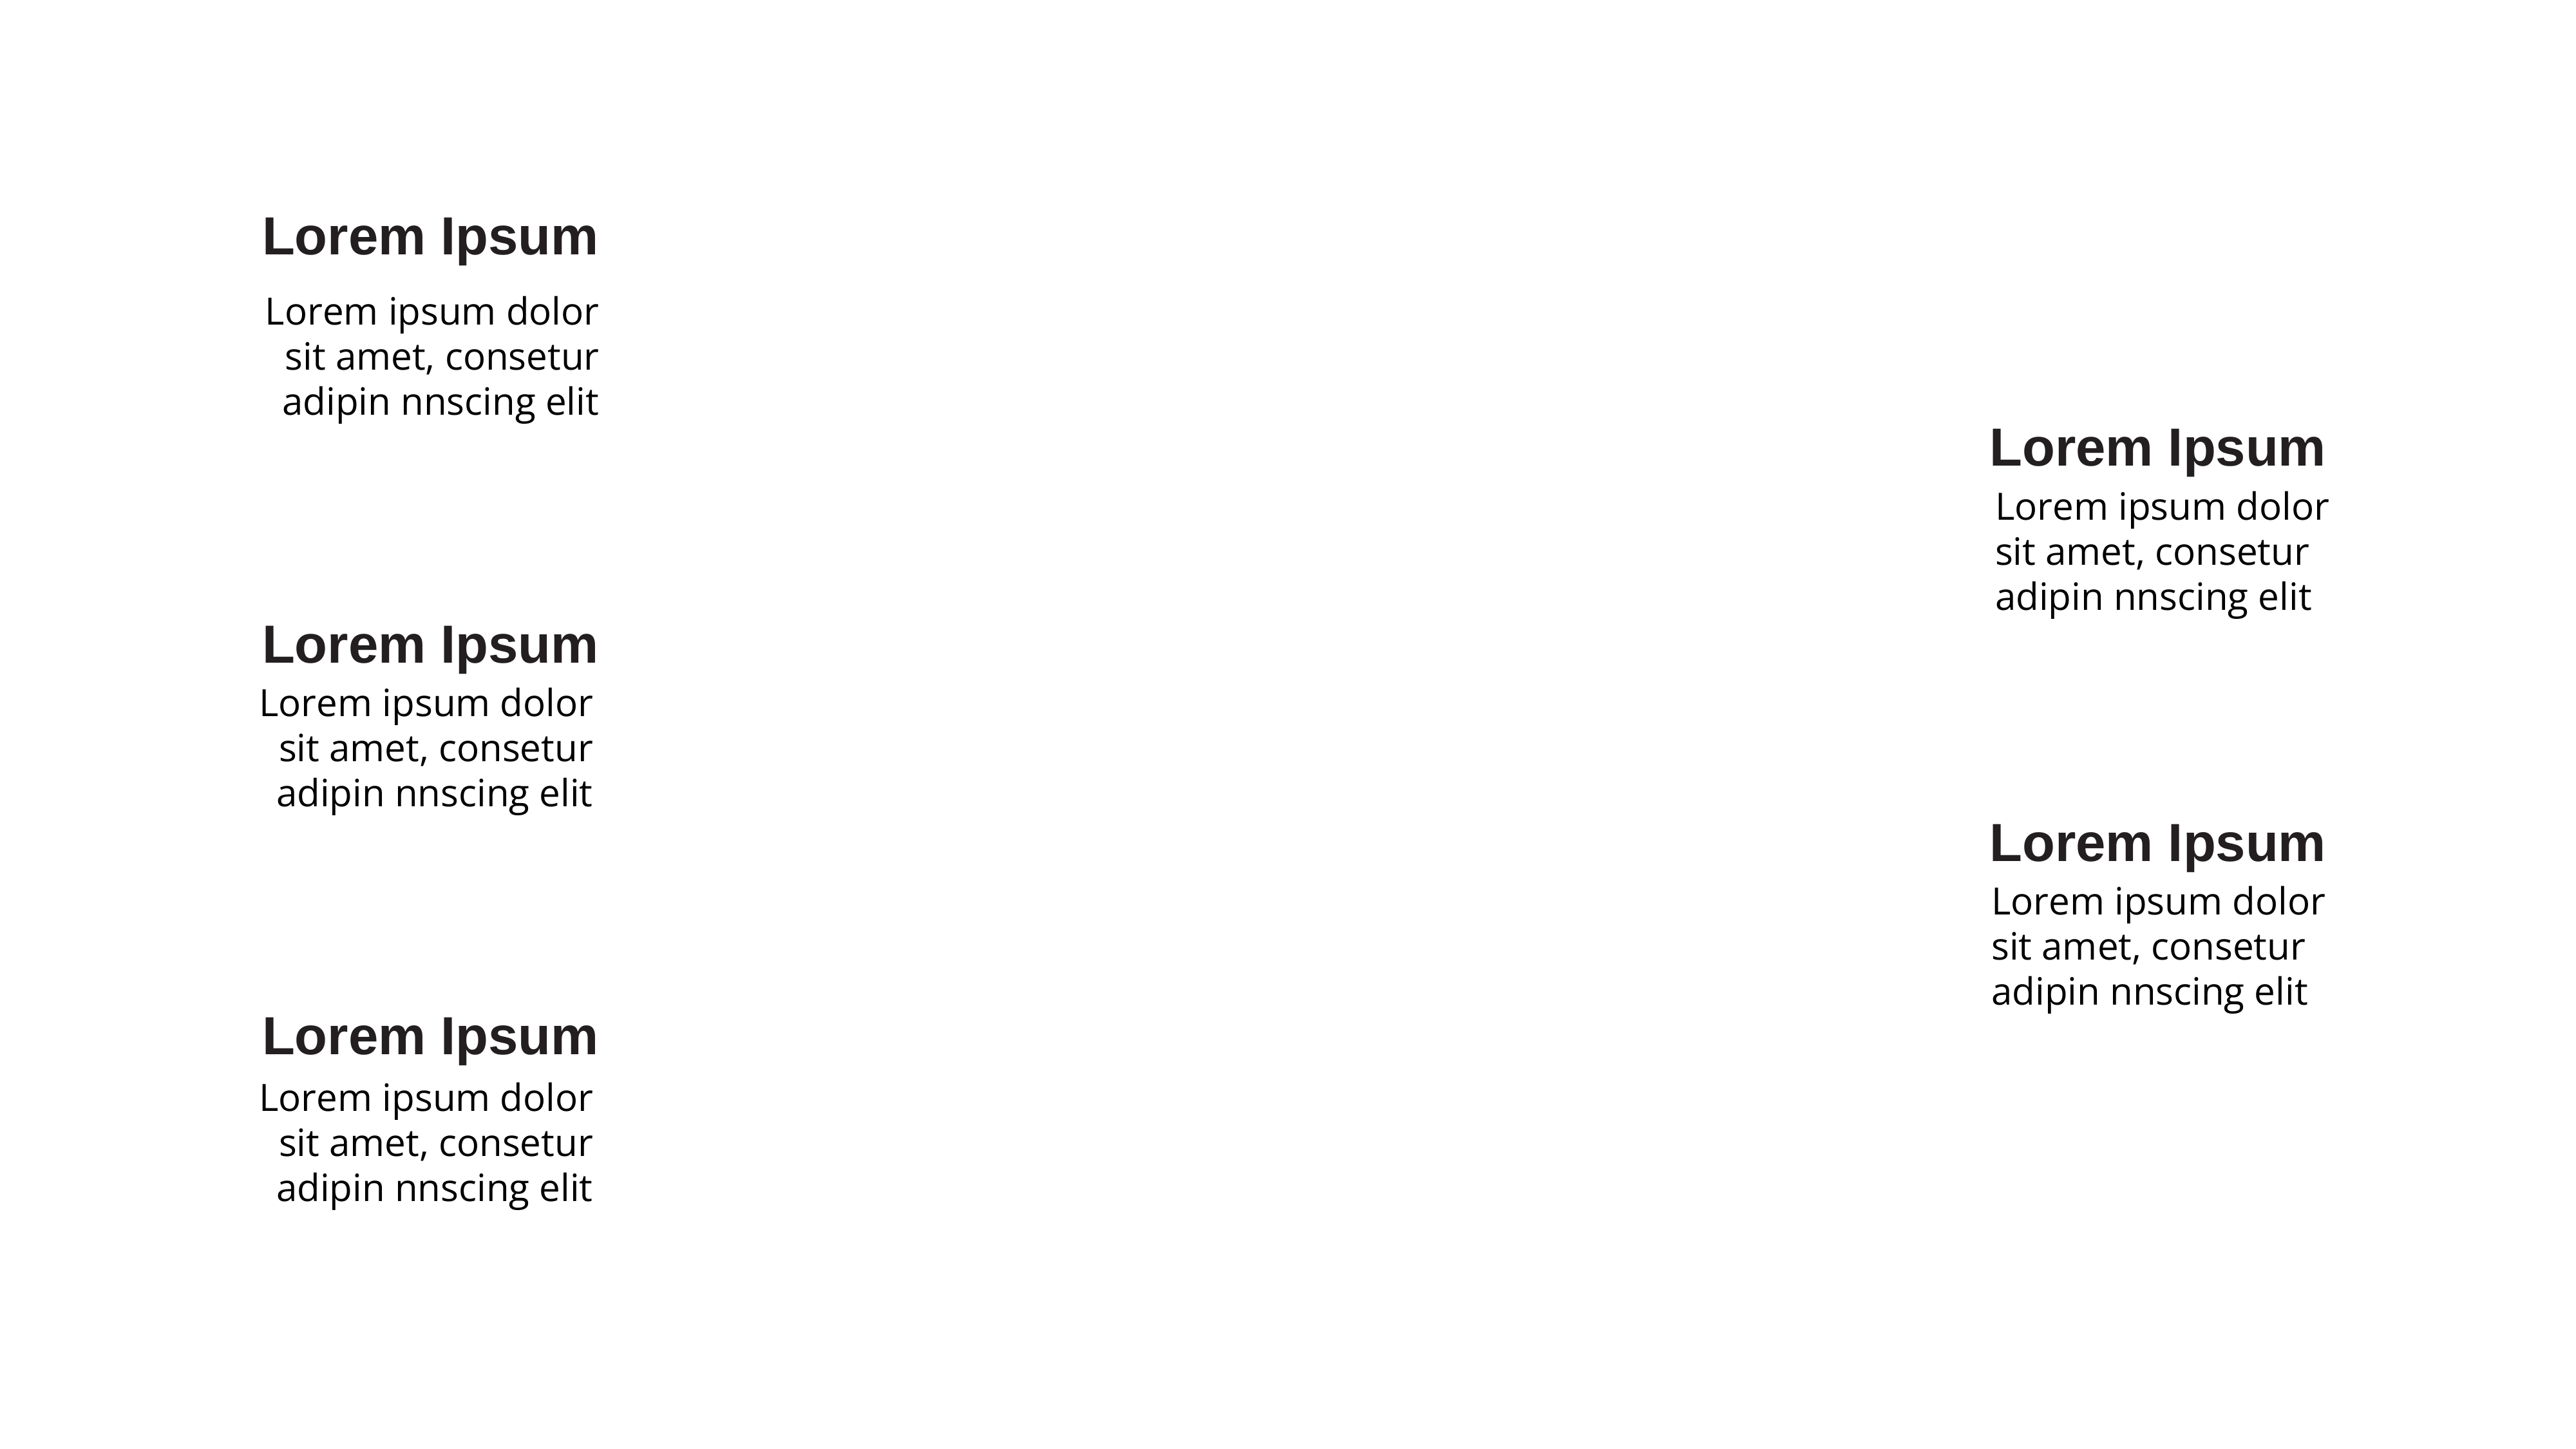

Lorem Ipsum
Lorem ipsum dolor sit amet, consetur adipin nnscing elit
Lorem Ipsum
Lorem ipsum dolor sit amet, consetur adipin nnscing elit

Lorem Ipsum
Lorem ipsum dolor sit amet, consetur adipin nnscing elit
Lorem Ipsum
Lorem ipsum dolor sit amet, consetur adipin nnscing elit

Lorem Ipsum
Lorem ipsum dolor sit amet, consetur adipin nnscing elit